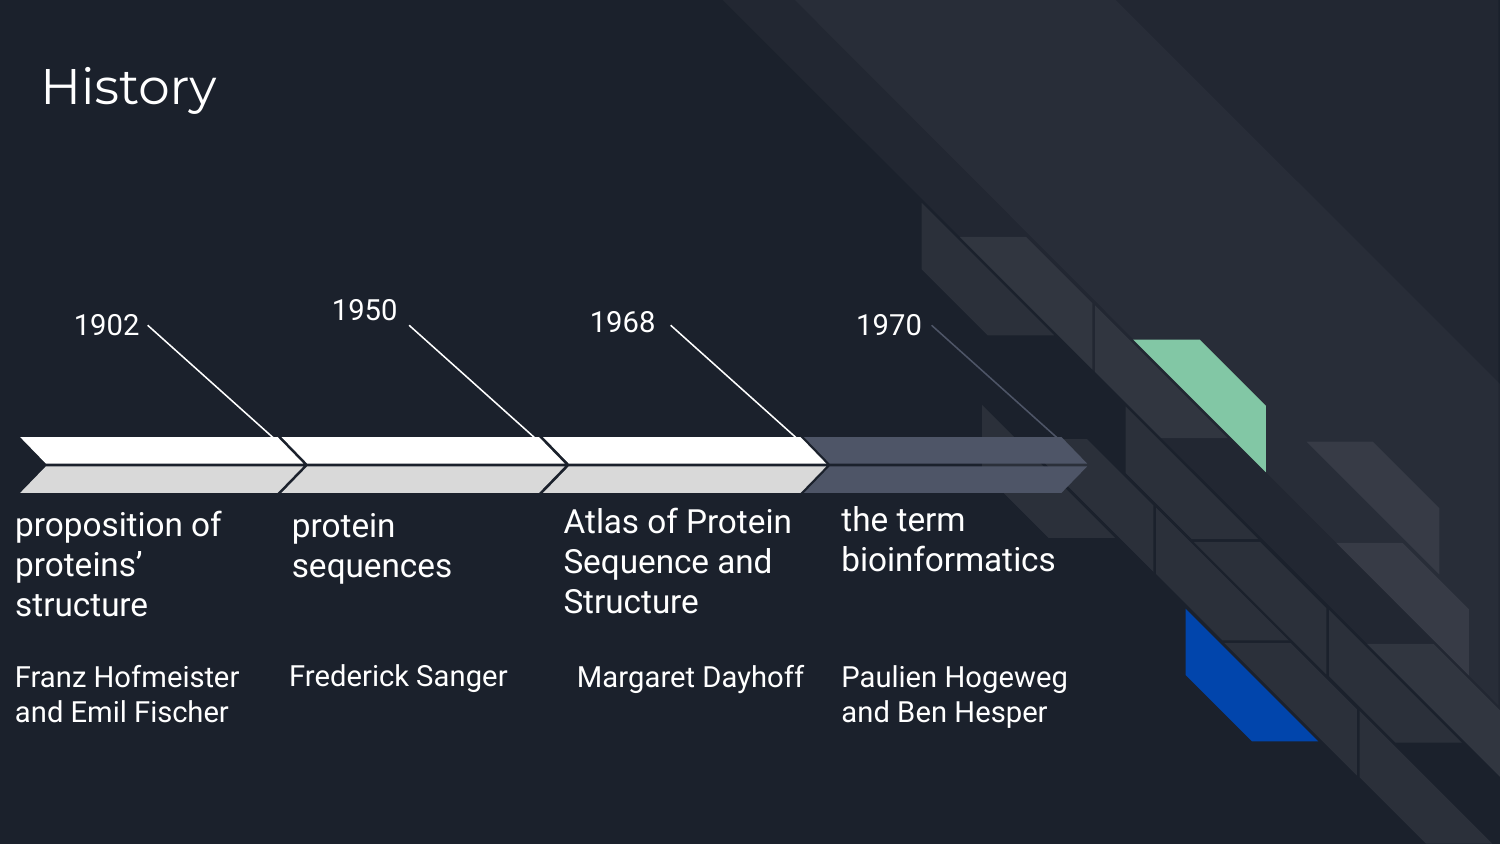

# History
1950
1968
1902
1970

the term bioinformatics
protein sequences
Atlas of Protein Sequence and Structure
proposition of proteins’ structure

Frederick Sanger

Paulien Hogeweg and Ben Hesper

Margaret Dayhoff

Franz Hofmeister and Emil Fischer